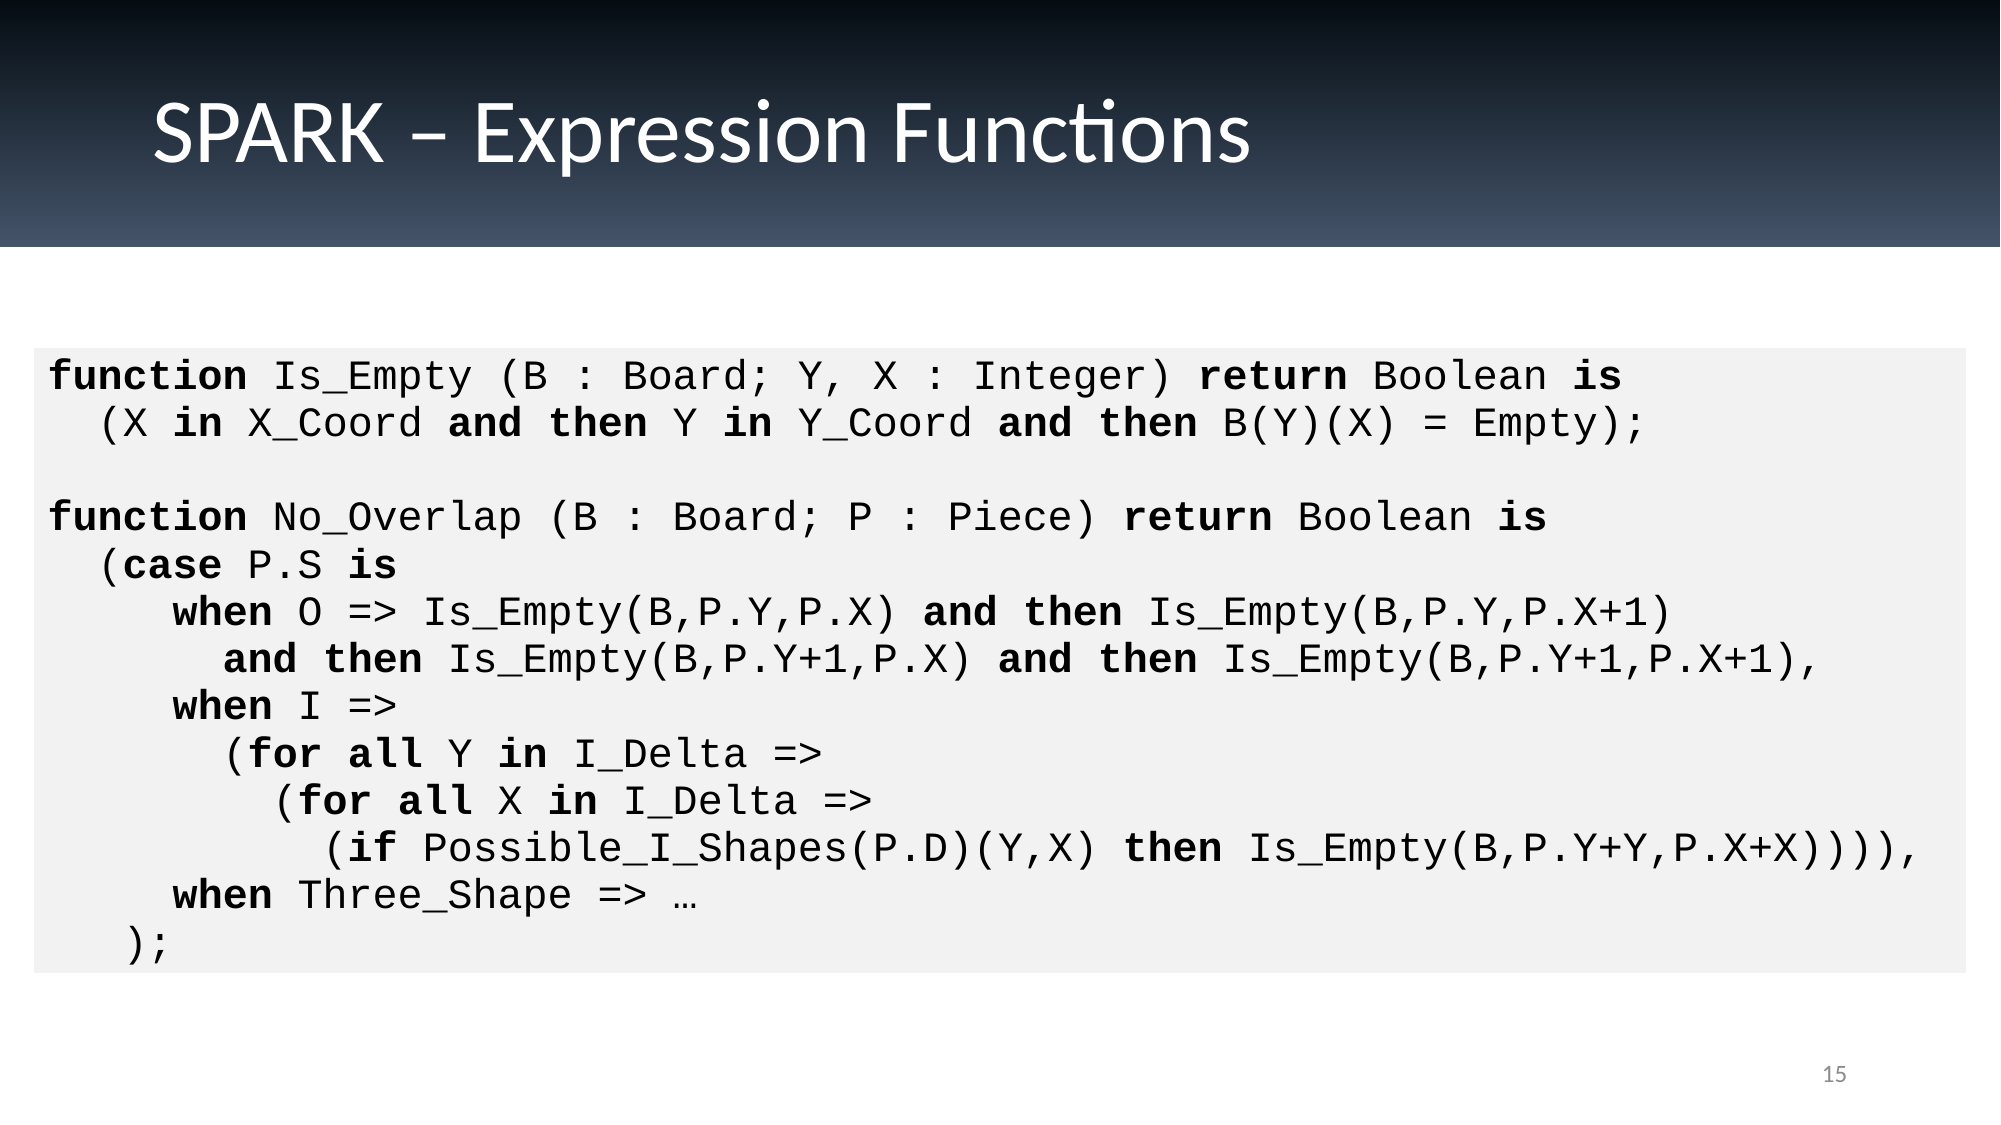

# SPARK – Expression Functions
| function Is\_Empty (B : Board; Y, X : Integer) return Boolean is (X in X\_Coord and then Y in Y\_Coord and then B(Y)(X) = Empty); function No\_Overlap (B : Board; P : Piece) return Boolean is (case P.S is when O => Is\_Empty(B,P.Y,P.X) and then Is\_Empty(B,P.Y,P.X+1) and then Is\_Empty(B,P.Y+1,P.X) and then Is\_Empty(B,P.Y+1,P.X+1), when I => (for all Y in I\_Delta => (for all X in I\_Delta => (if Possible\_I\_Shapes(P.D)(Y,X) then Is\_Empty(B,P.Y+Y,P.X+X)))), when Three\_Shape => … ); |
| --- |
15